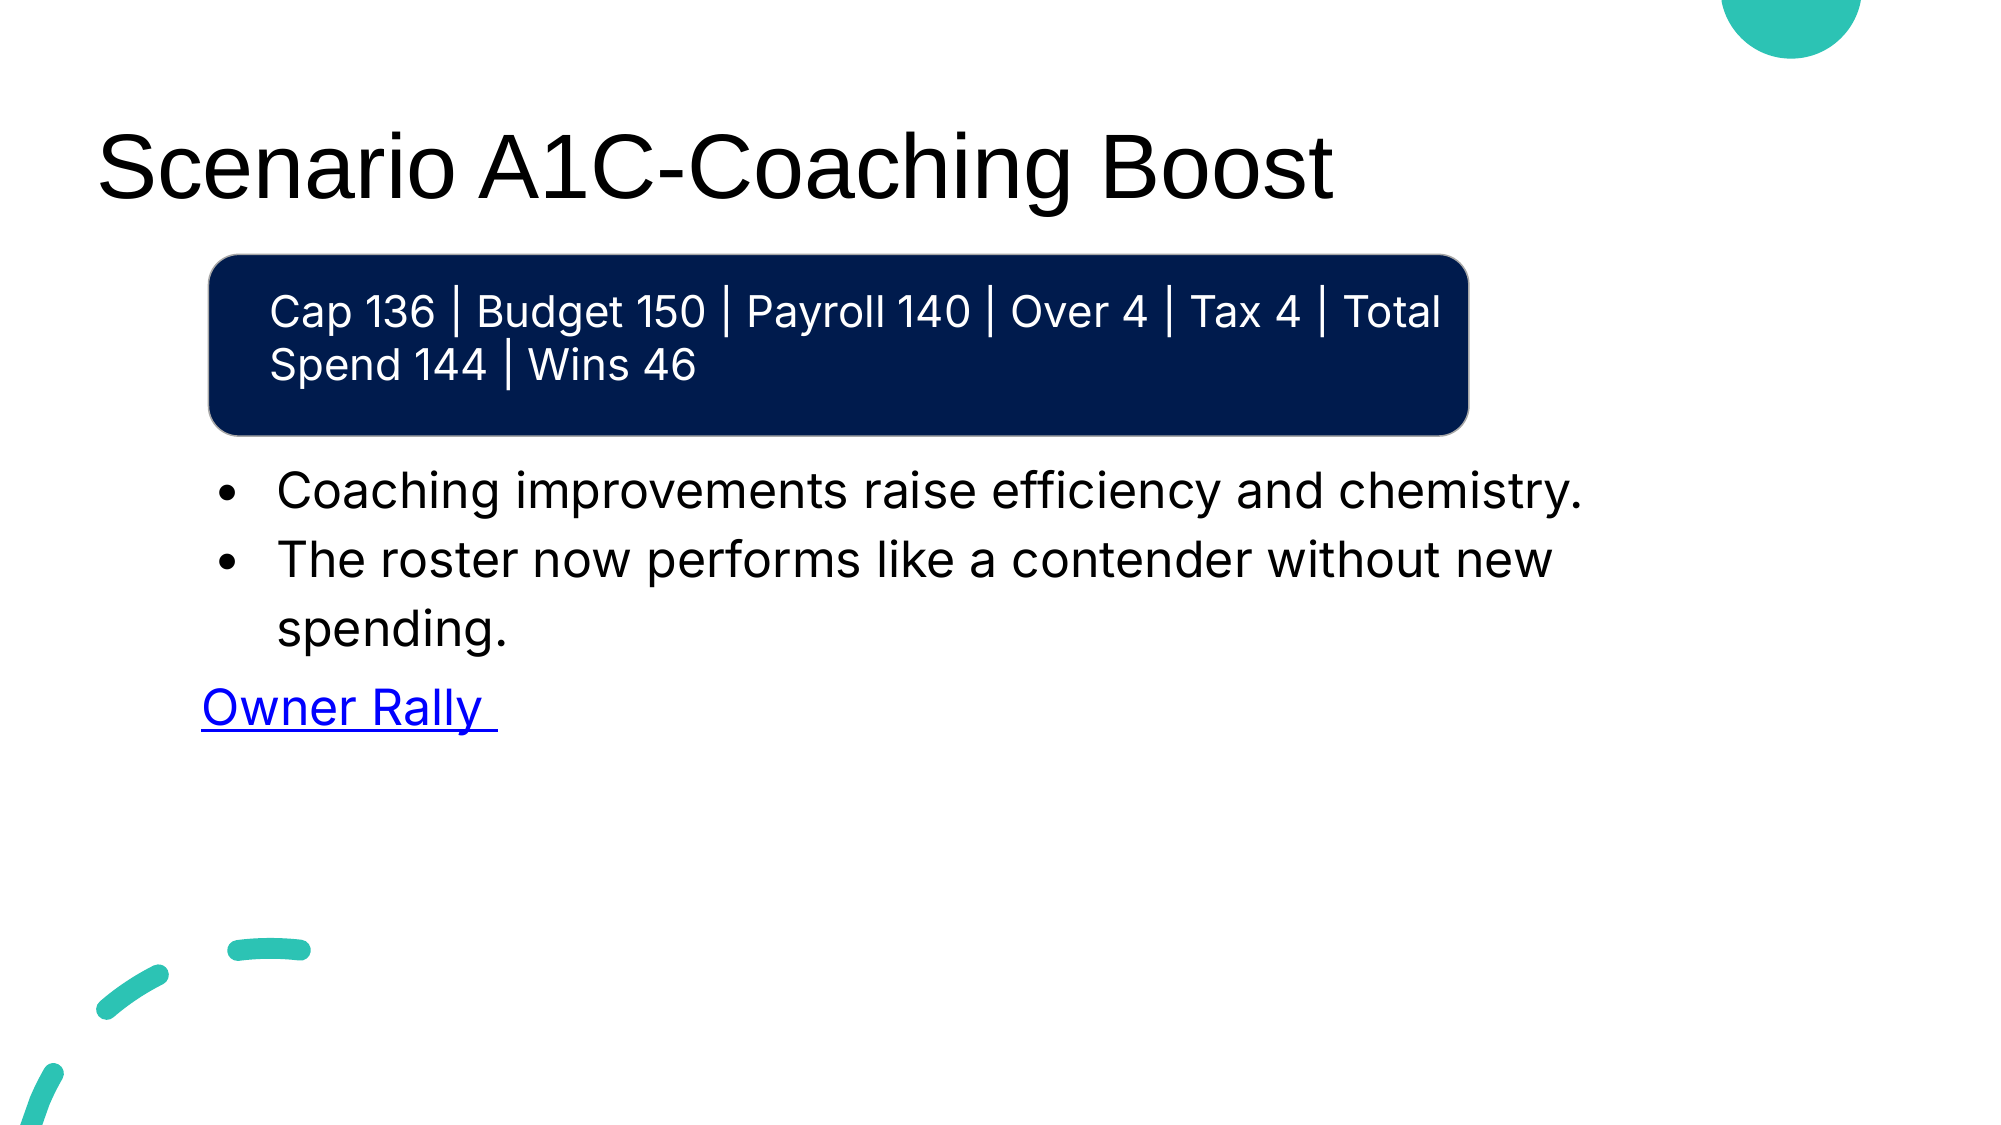

# Scenario A1C-Coaching Boost

Cap 136 | Budget 150 | Payroll 140 | Over 4 | Tax 4 | Total Spend 144 | Wins 46

Coaching improvements raise efficiency and chemistry.
The roster now performs like a contender without new spending.
Owner Rally